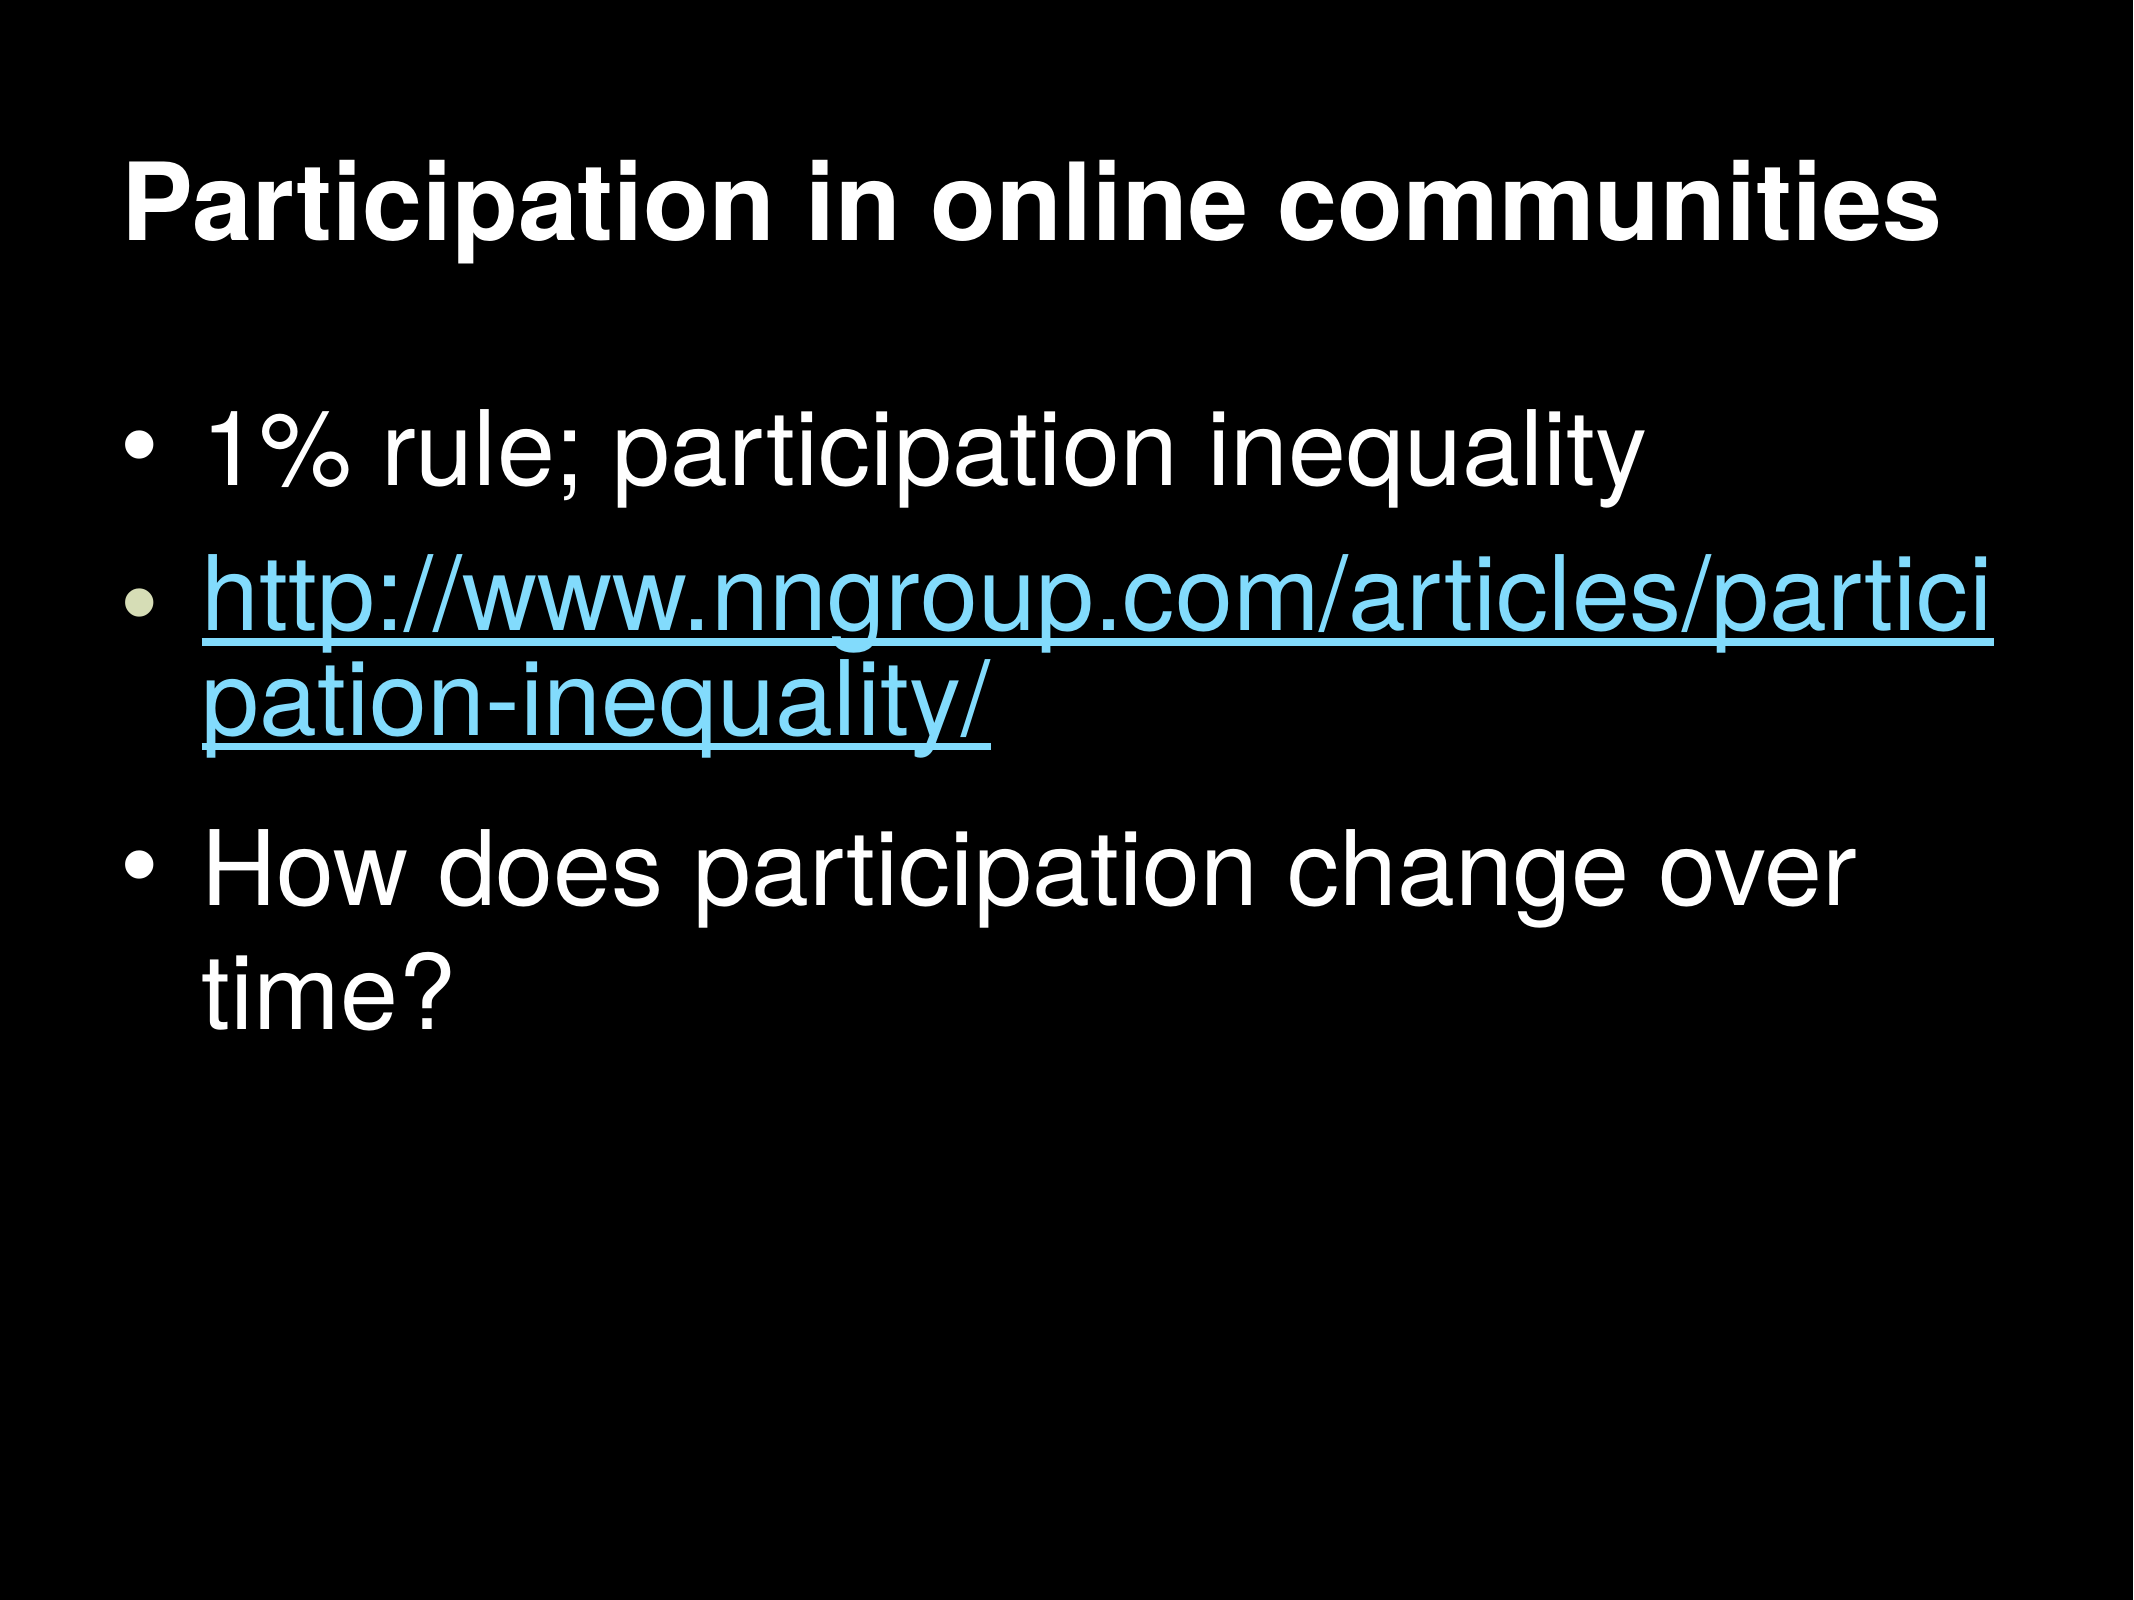

# Participation in online communities
1% rule; participation inequality
http://www.nngroup.com/articles/participation-inequality/
How does participation change over time?